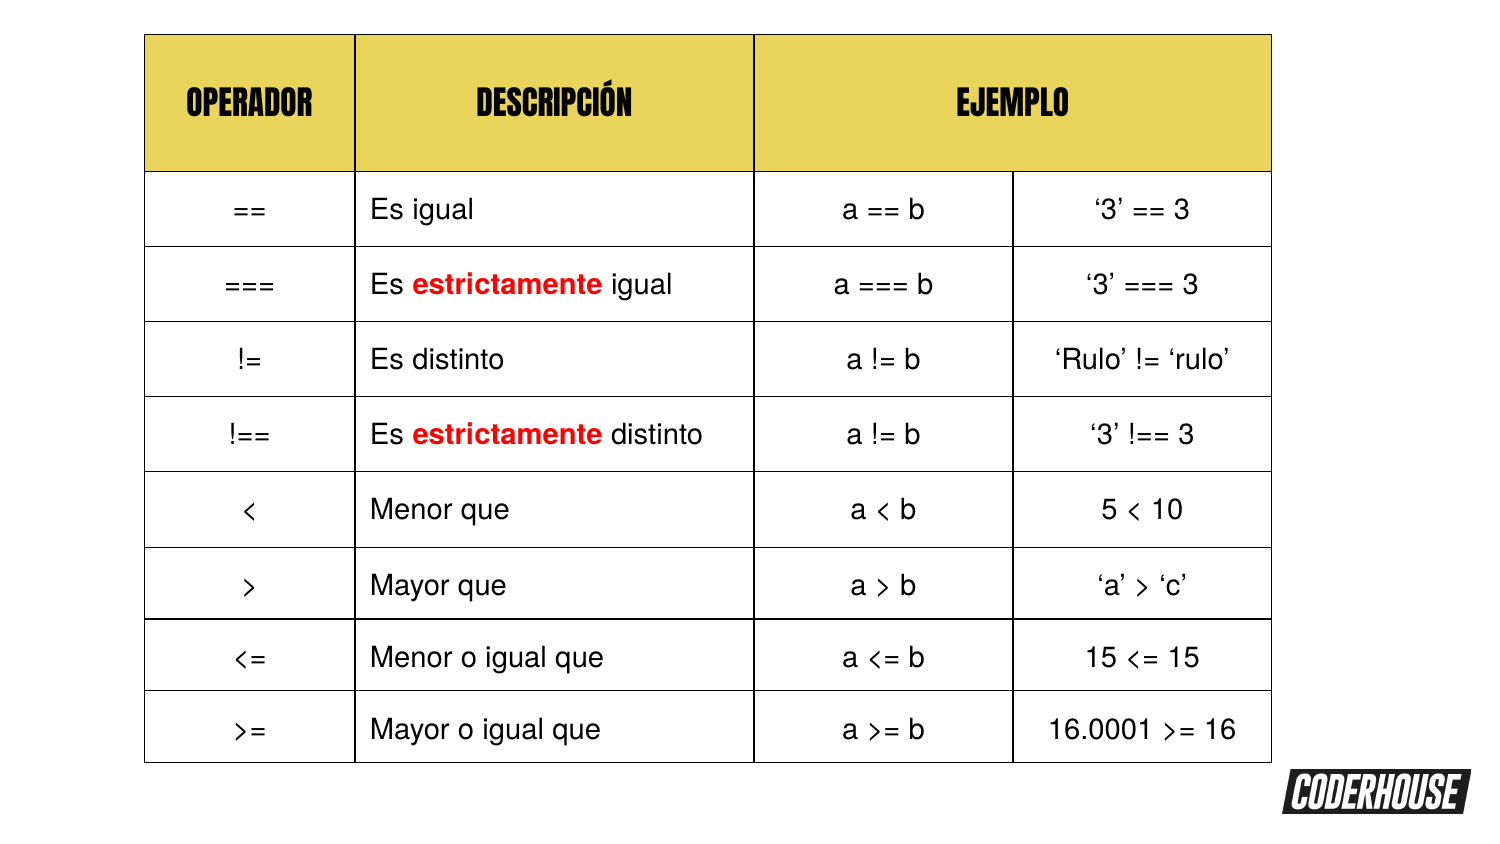

| OPERADOR | DESCRIPCIÓN | EJEMPLO |  |
| --- | --- | --- | --- |
| == | Es igual | a == b | ‘3’ == 3 |
| === | Es estrictamente igual | a === b | ‘3’ === 3 |
| != | Es distinto | a != b | ‘Rulo’ != ‘rulo’ |
| !== | Es estrictamente distinto | a != b | ‘3’ !== 3 |
| < | Menor que | a < b | 5 < 10 |
| > | Mayor que | a > b | ‘a’ > ‘c’ |
| <= | Menor o igual que | a <= b | 15 <= 15 |
| >= | Mayor o igual que | a >= b | 16.0001 >= 16 |